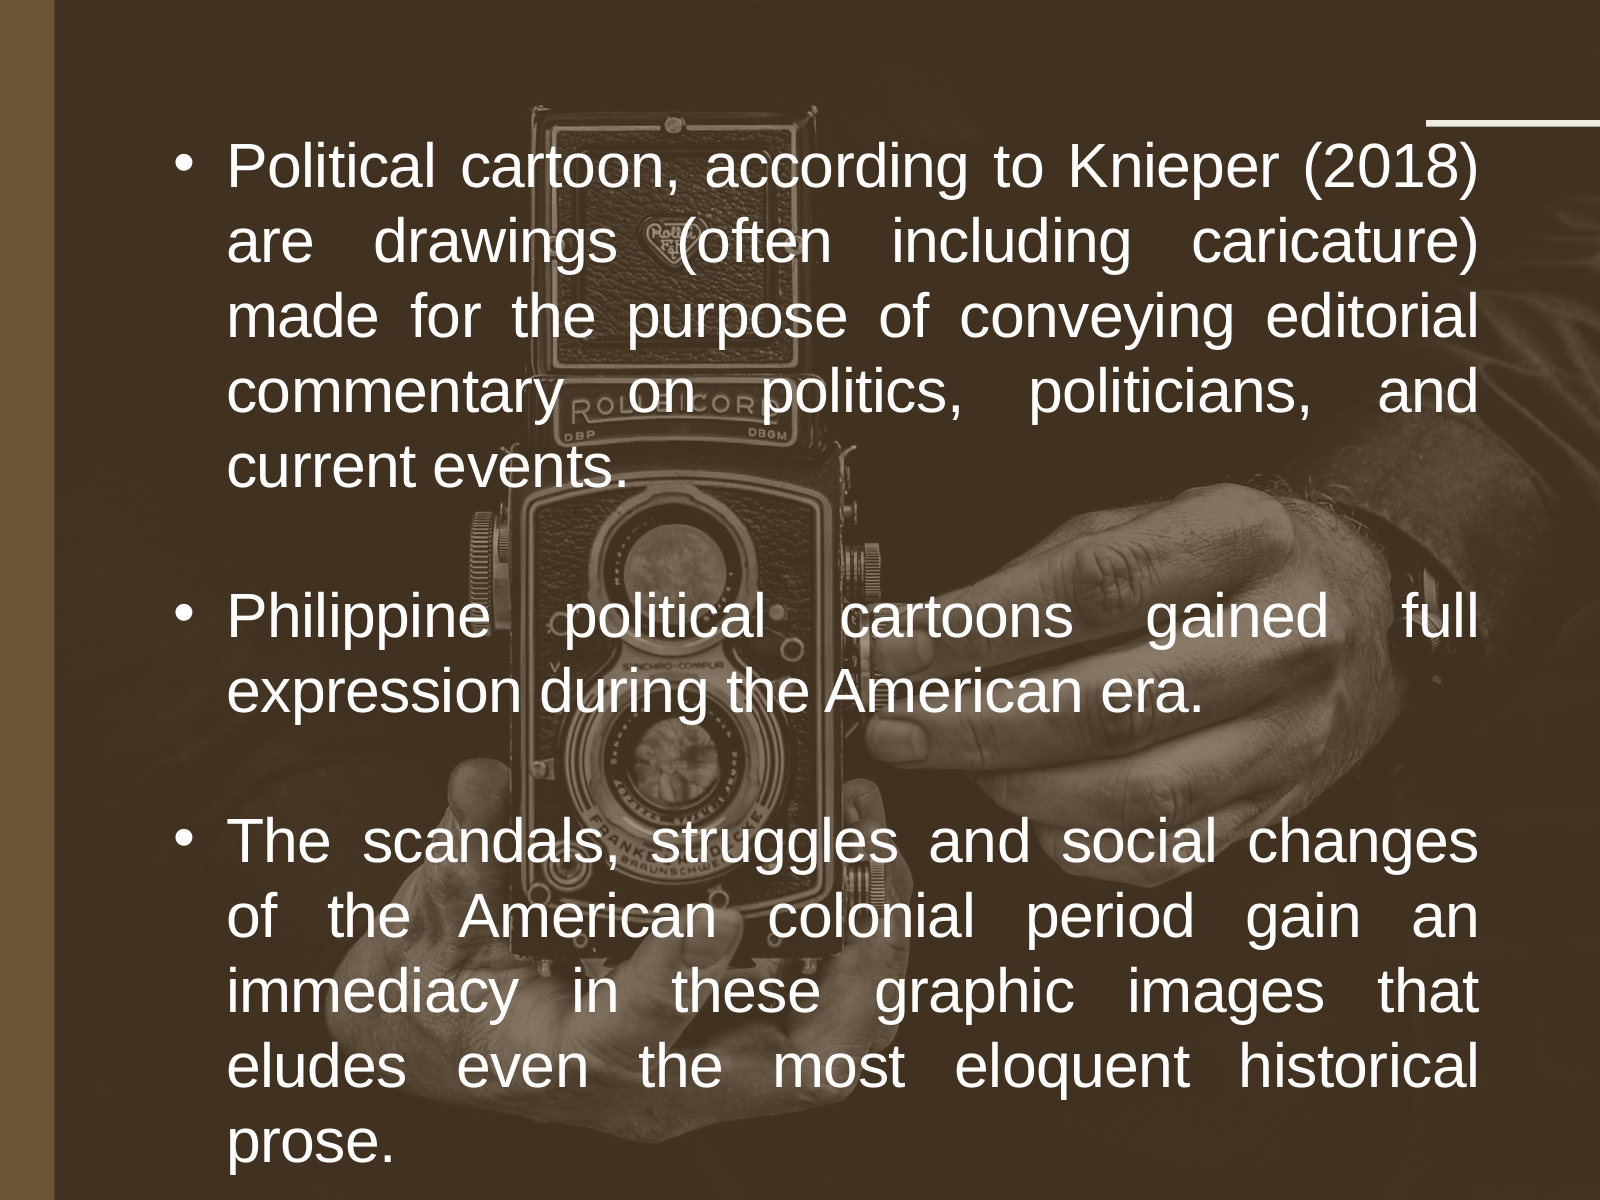

Political cartoon, according to Knieper (2018) are drawings (often including caricature) made for the purpose of conveying editorial commentary on politics, politicians, and current events.

Philippine political cartoons gained full expression during the American era.

The scandals, struggles and social changes of the American colonial period gain an immediacy in these graphic images that eludes even the most eloquent historical prose.